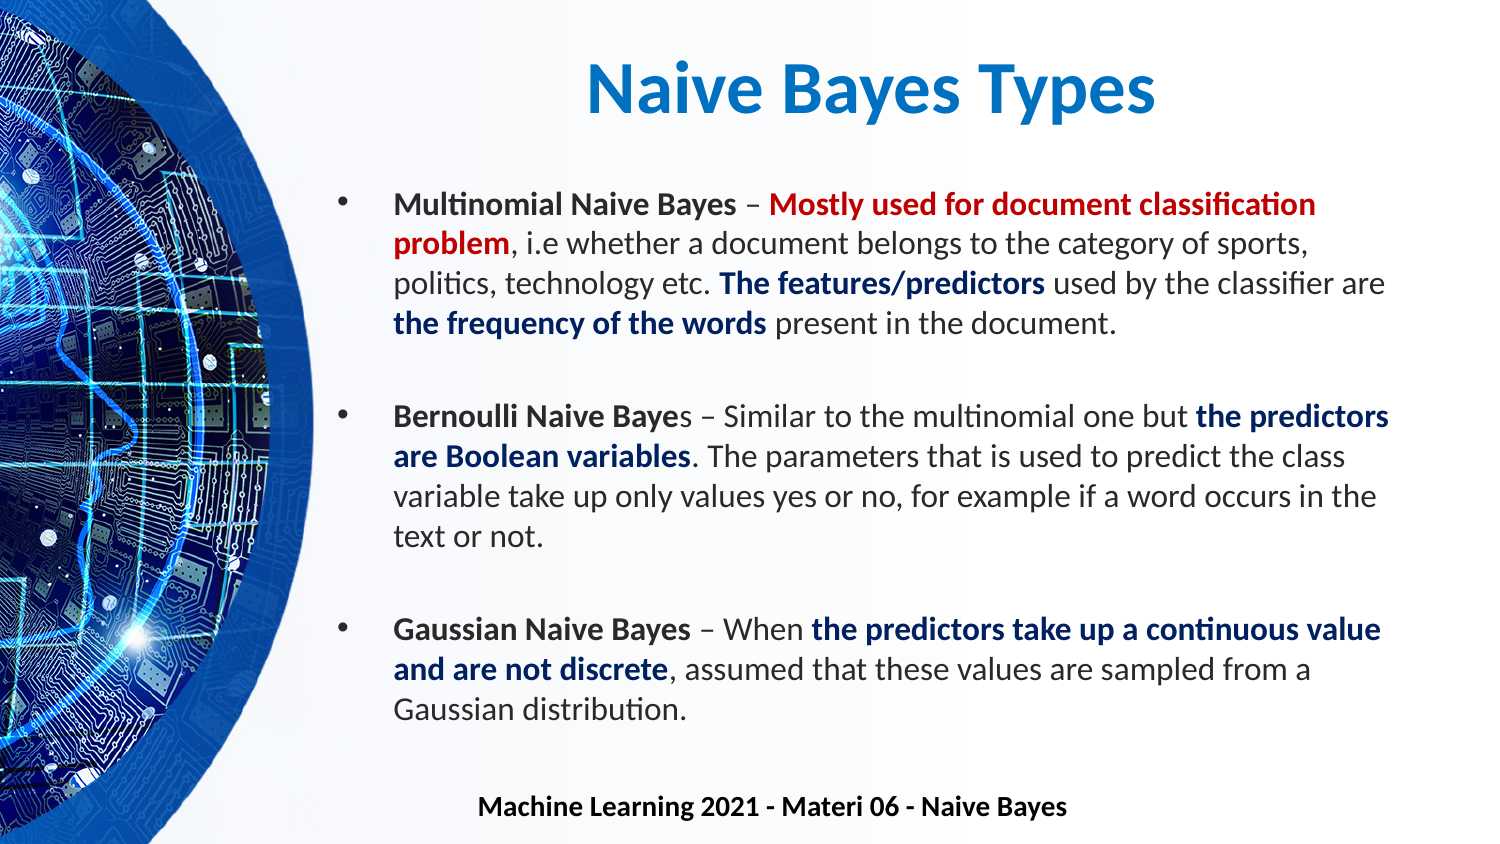

# Naive Bayes Types
Multinomial Naive Bayes – Mostly used for document classification problem, i.e whether a document belongs to the category of sports, politics, technology etc. The features/predictors used by the classifier are the frequency of the words present in the document.

Bernoulli Naive Bayes – Similar to the multinomial one but the predictors are Boolean variables. The parameters that is used to predict the class variable take up only values yes or no, for example if a word occurs in the text or not.

Gaussian Naive Bayes – When the predictors take up a continuous value and are not discrete, assumed that these values are sampled from a Gaussian distribution.

Machine Learning 2021 - Materi 06 - Naive Bayes